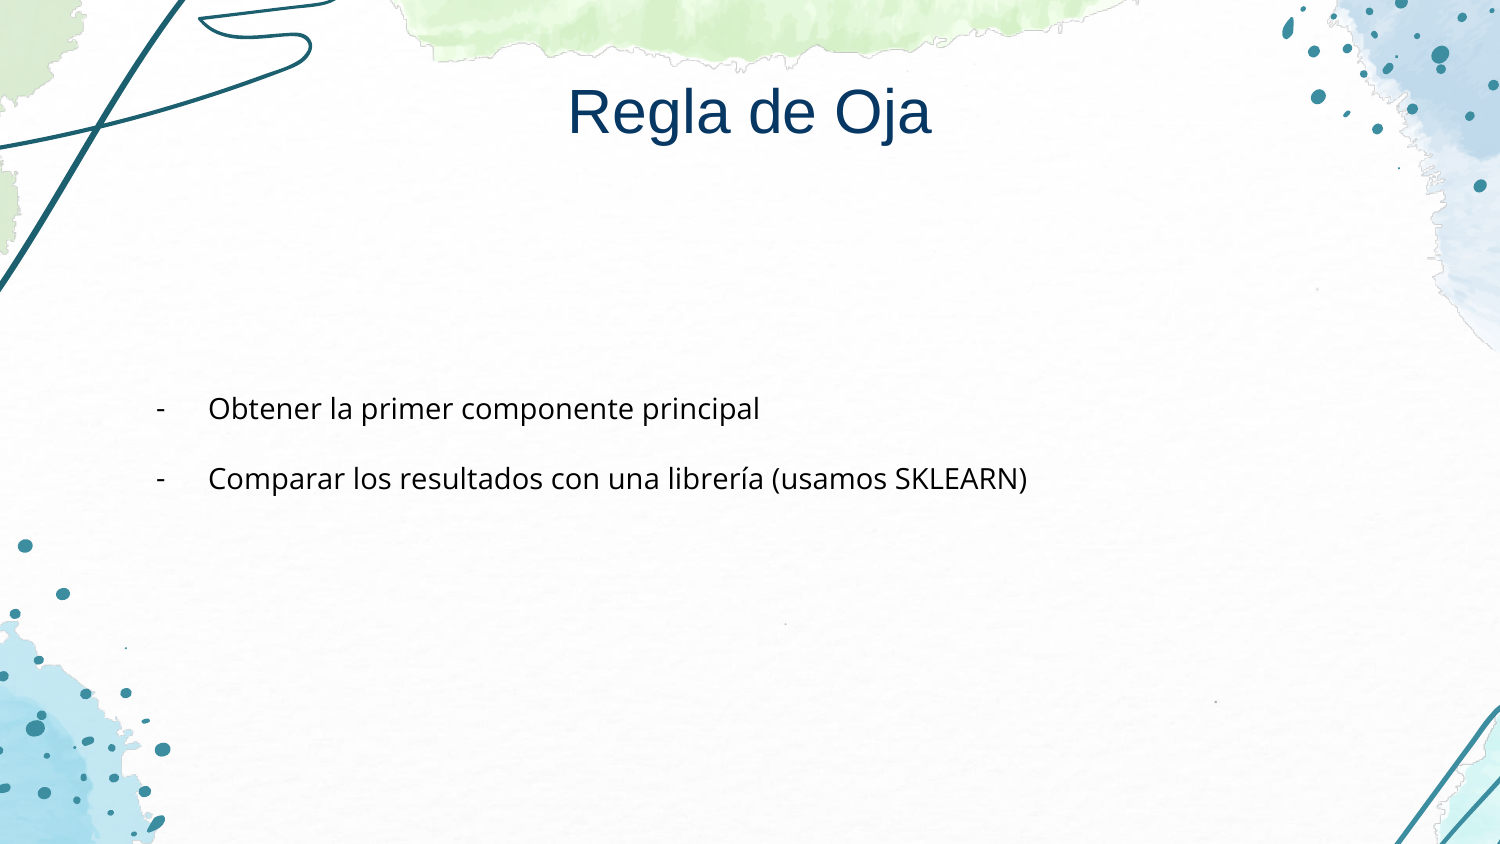

# Regla de Oja
Obtener la primer componente principal

Comparar los resultados con una librería (usamos SKLEARN)